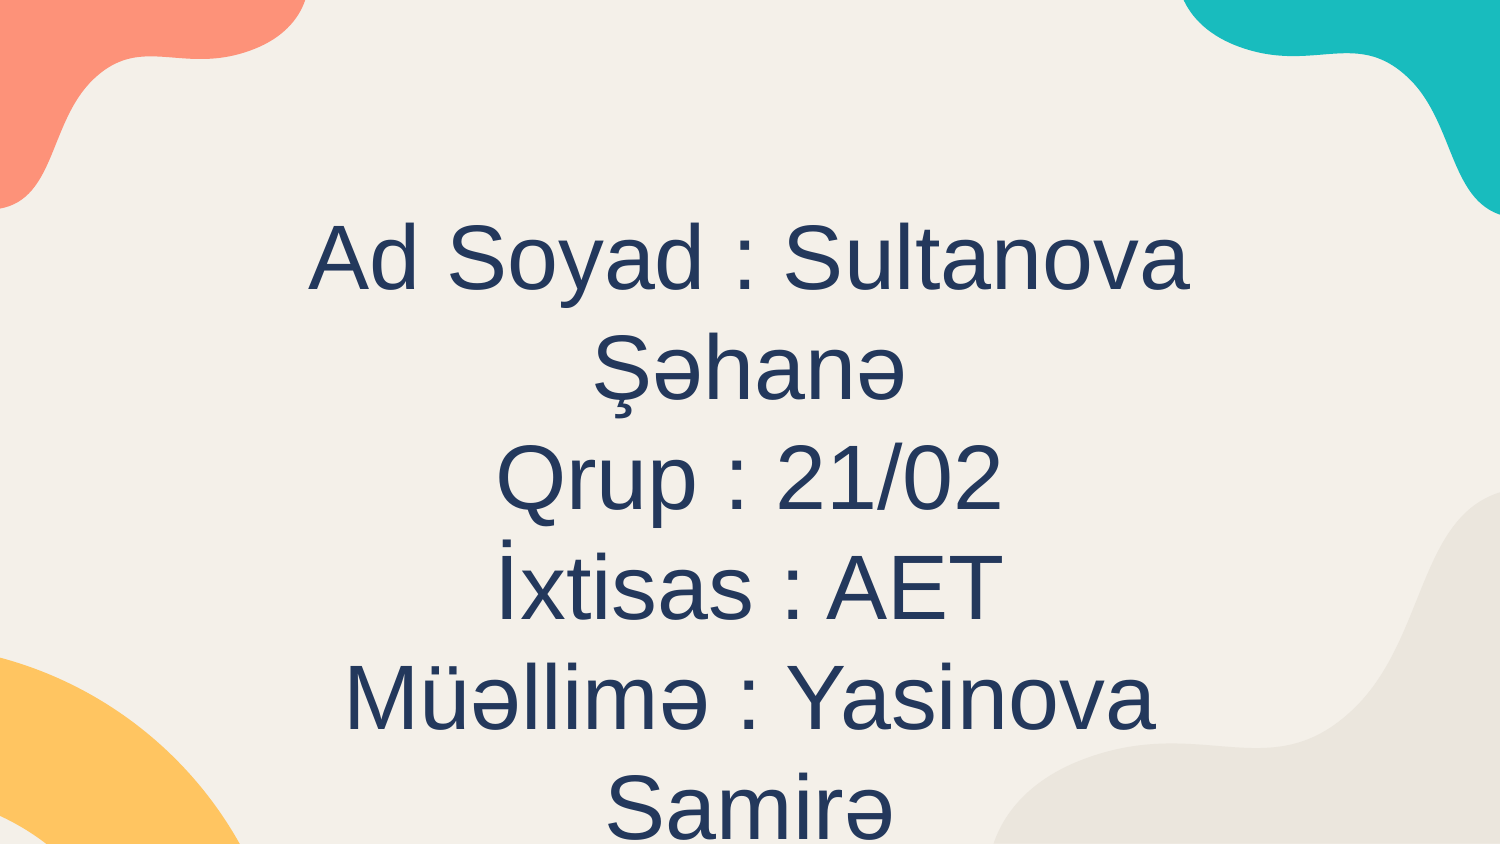

# Ad Soyad : Sultanova Şəhanə Qrup : 21/02 İxtisas : AET Müəllimə : Yasinova Samirə